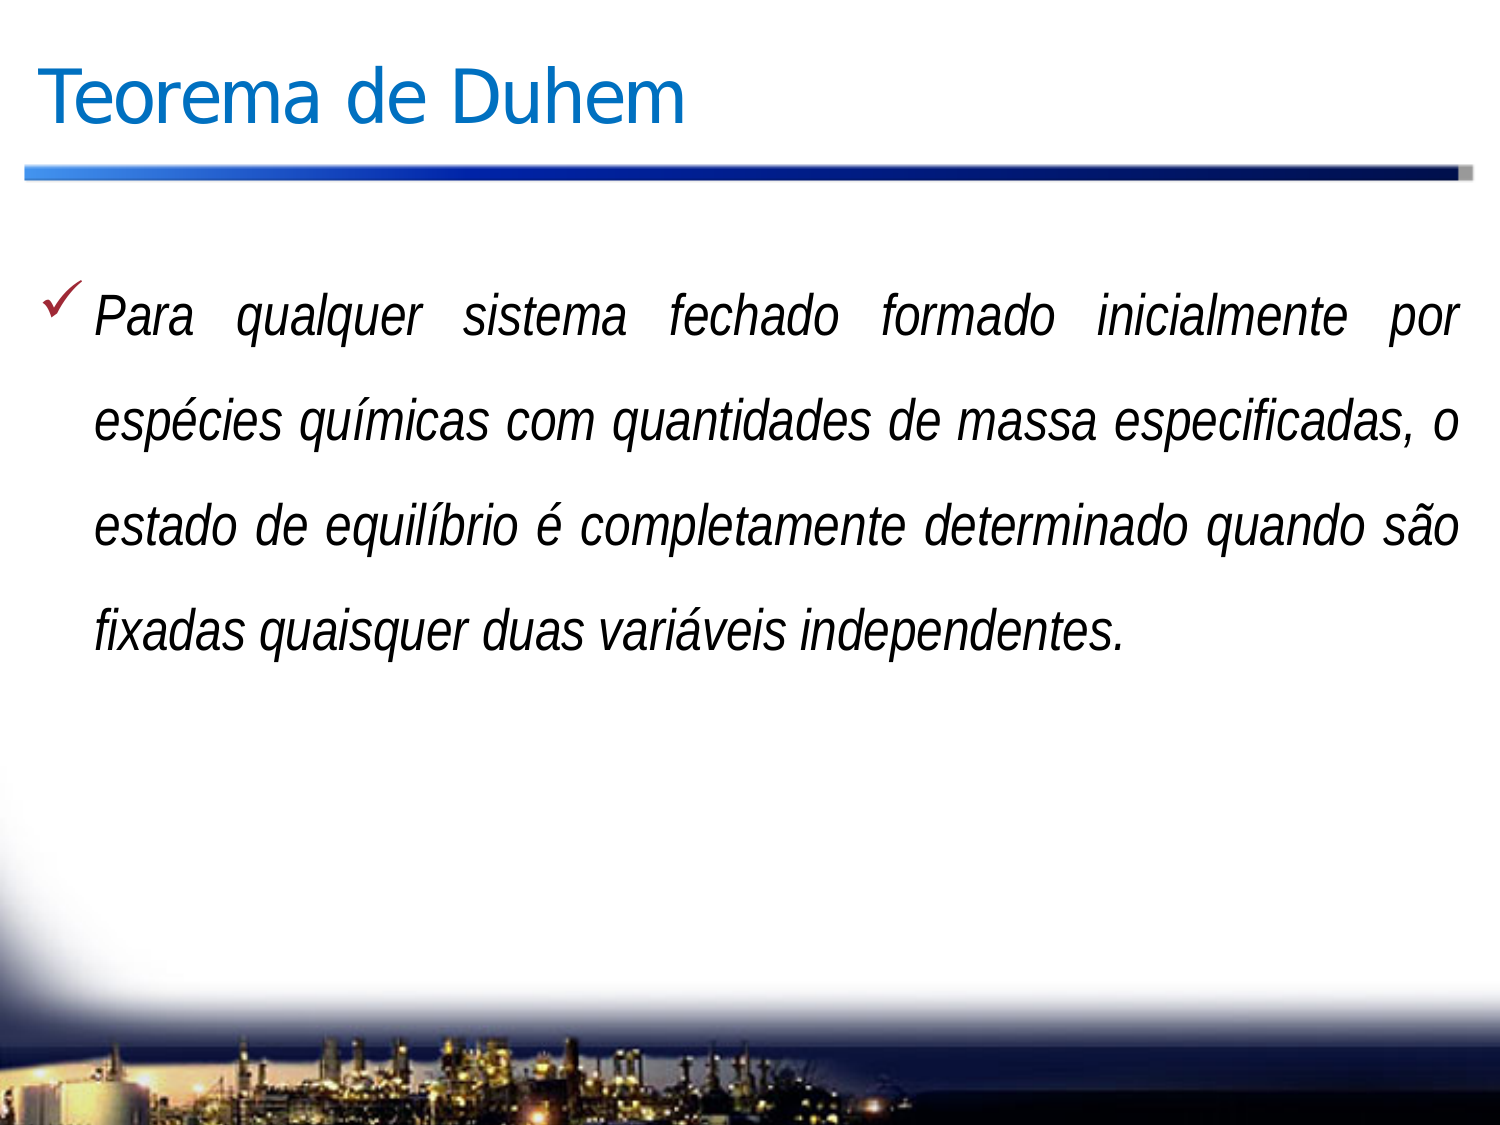

# Teorema de Duhem
Para qualquer sistema fechado formado inicialmente por espécies químicas com quantidades de massa especificadas, o estado de equilíbrio é completamente determinado quando são fixadas quaisquer duas variáveis independentes.